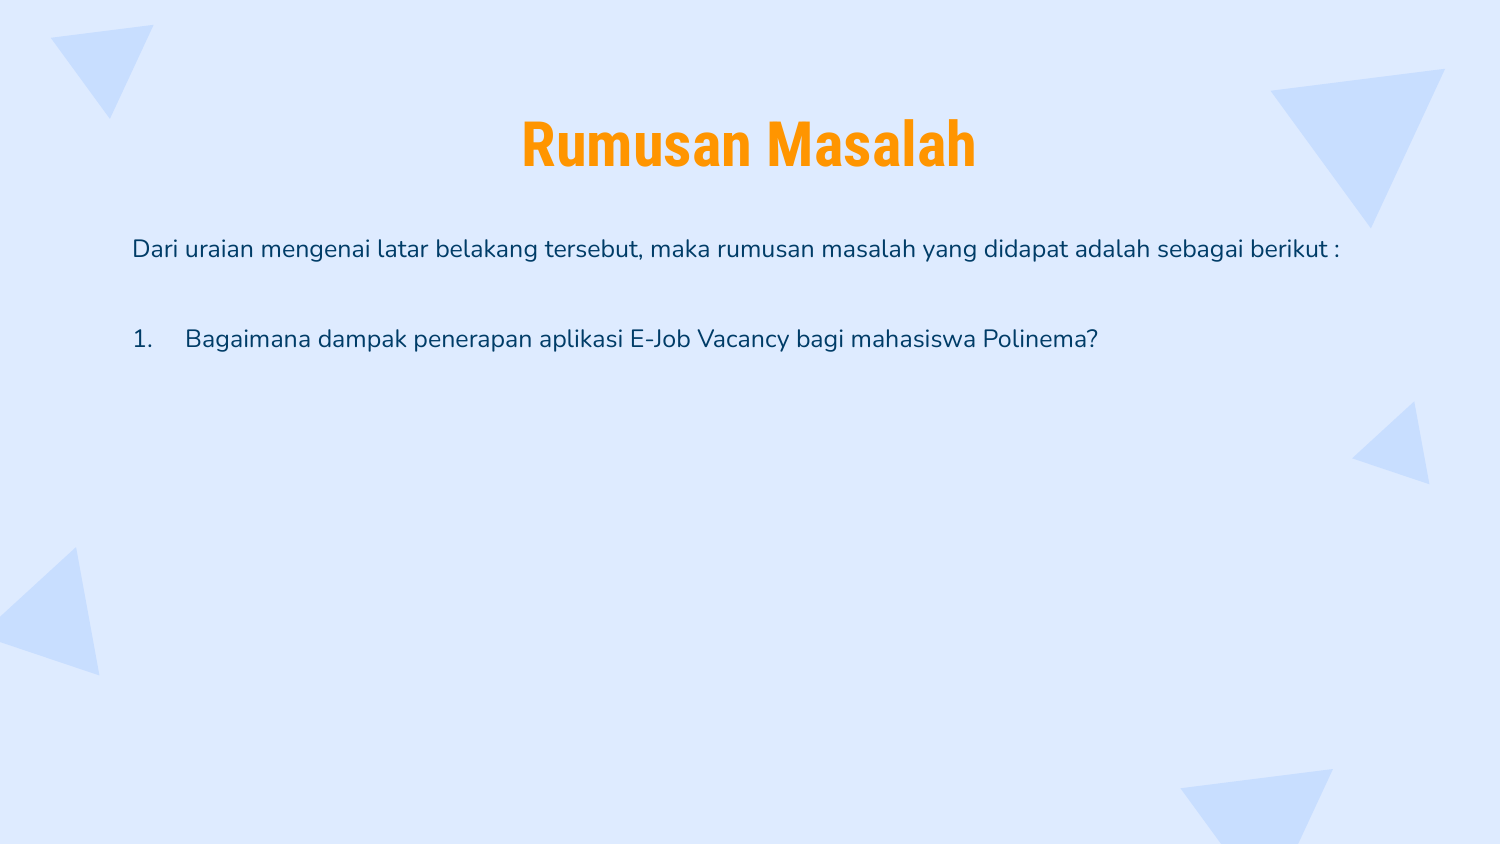

# Rumusan Masalah
Dari uraian mengenai latar belakang tersebut, maka rumusan masalah yang didapat adalah sebagai berikut :

1.     Bagaimana dampak penerapan aplikasi E-Job Vacancy bagi mahasiswa Polinema?